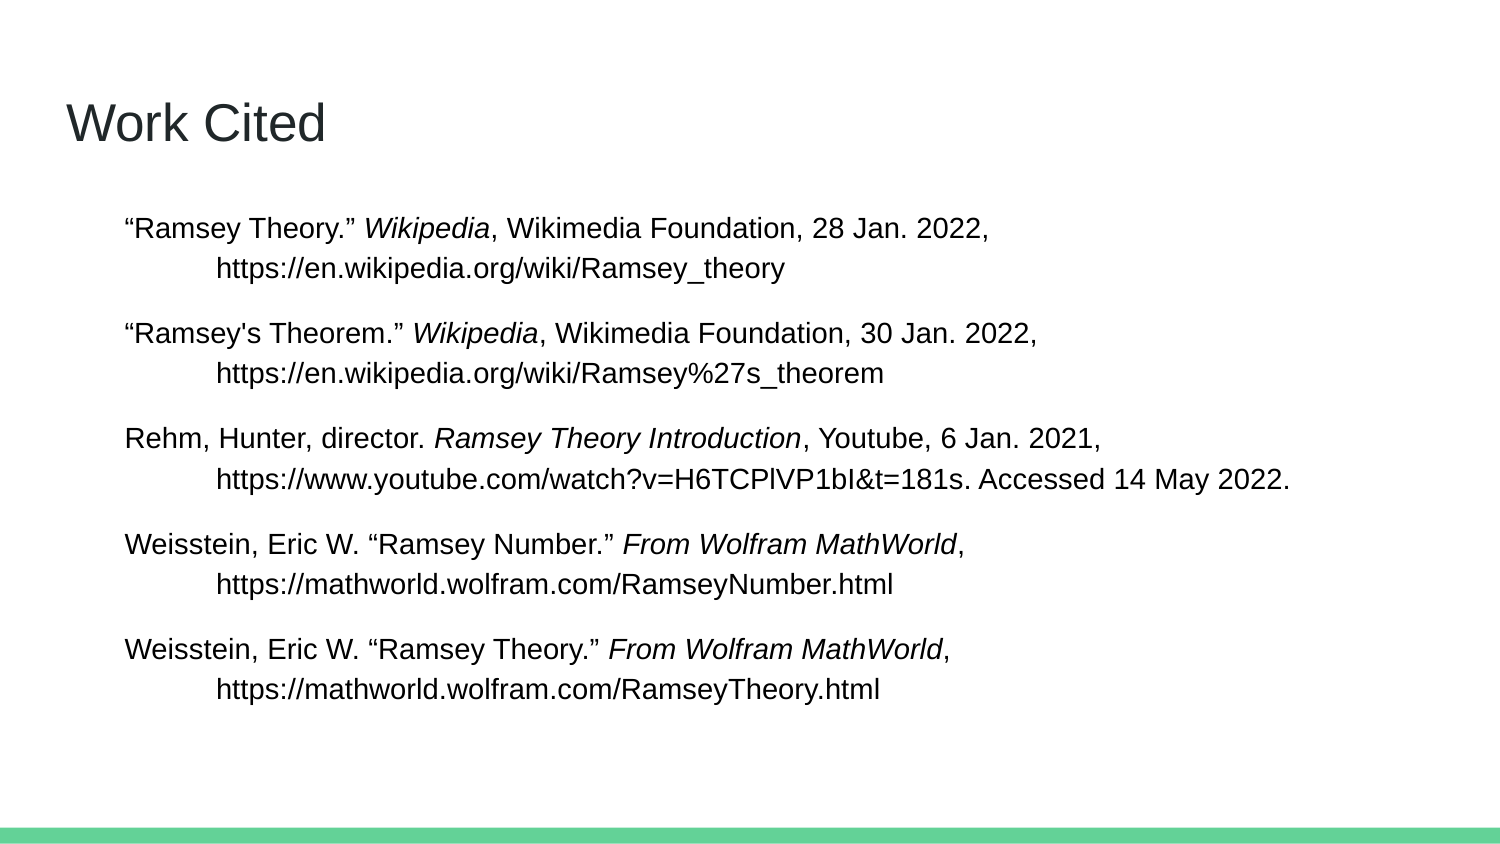

# Work Cited

“Ramsey Theory.” Wikipedia, Wikimedia Foundation, 28 Jan. 2022,
https://en.wikipedia.org/wiki/Ramsey_theory
“Ramsey's Theorem.” Wikipedia, Wikimedia Foundation, 30 Jan. 2022,
https://en.wikipedia.org/wiki/Ramsey%27s_theorem
Rehm, Hunter, director. Ramsey Theory Introduction, Youtube, 6 Jan. 2021,
https://www.youtube.com/watch?v=H6TCPlVP1bI&t=181s. Accessed 14 May 2022.
Weisstein, Eric W. “Ramsey Number.” From Wolfram MathWorld,
https://mathworld.wolfram.com/RamseyNumber.html
Weisstein, Eric W. “Ramsey Theory.” From Wolfram MathWorld,
https://mathworld.wolfram.com/RamseyTheory.html